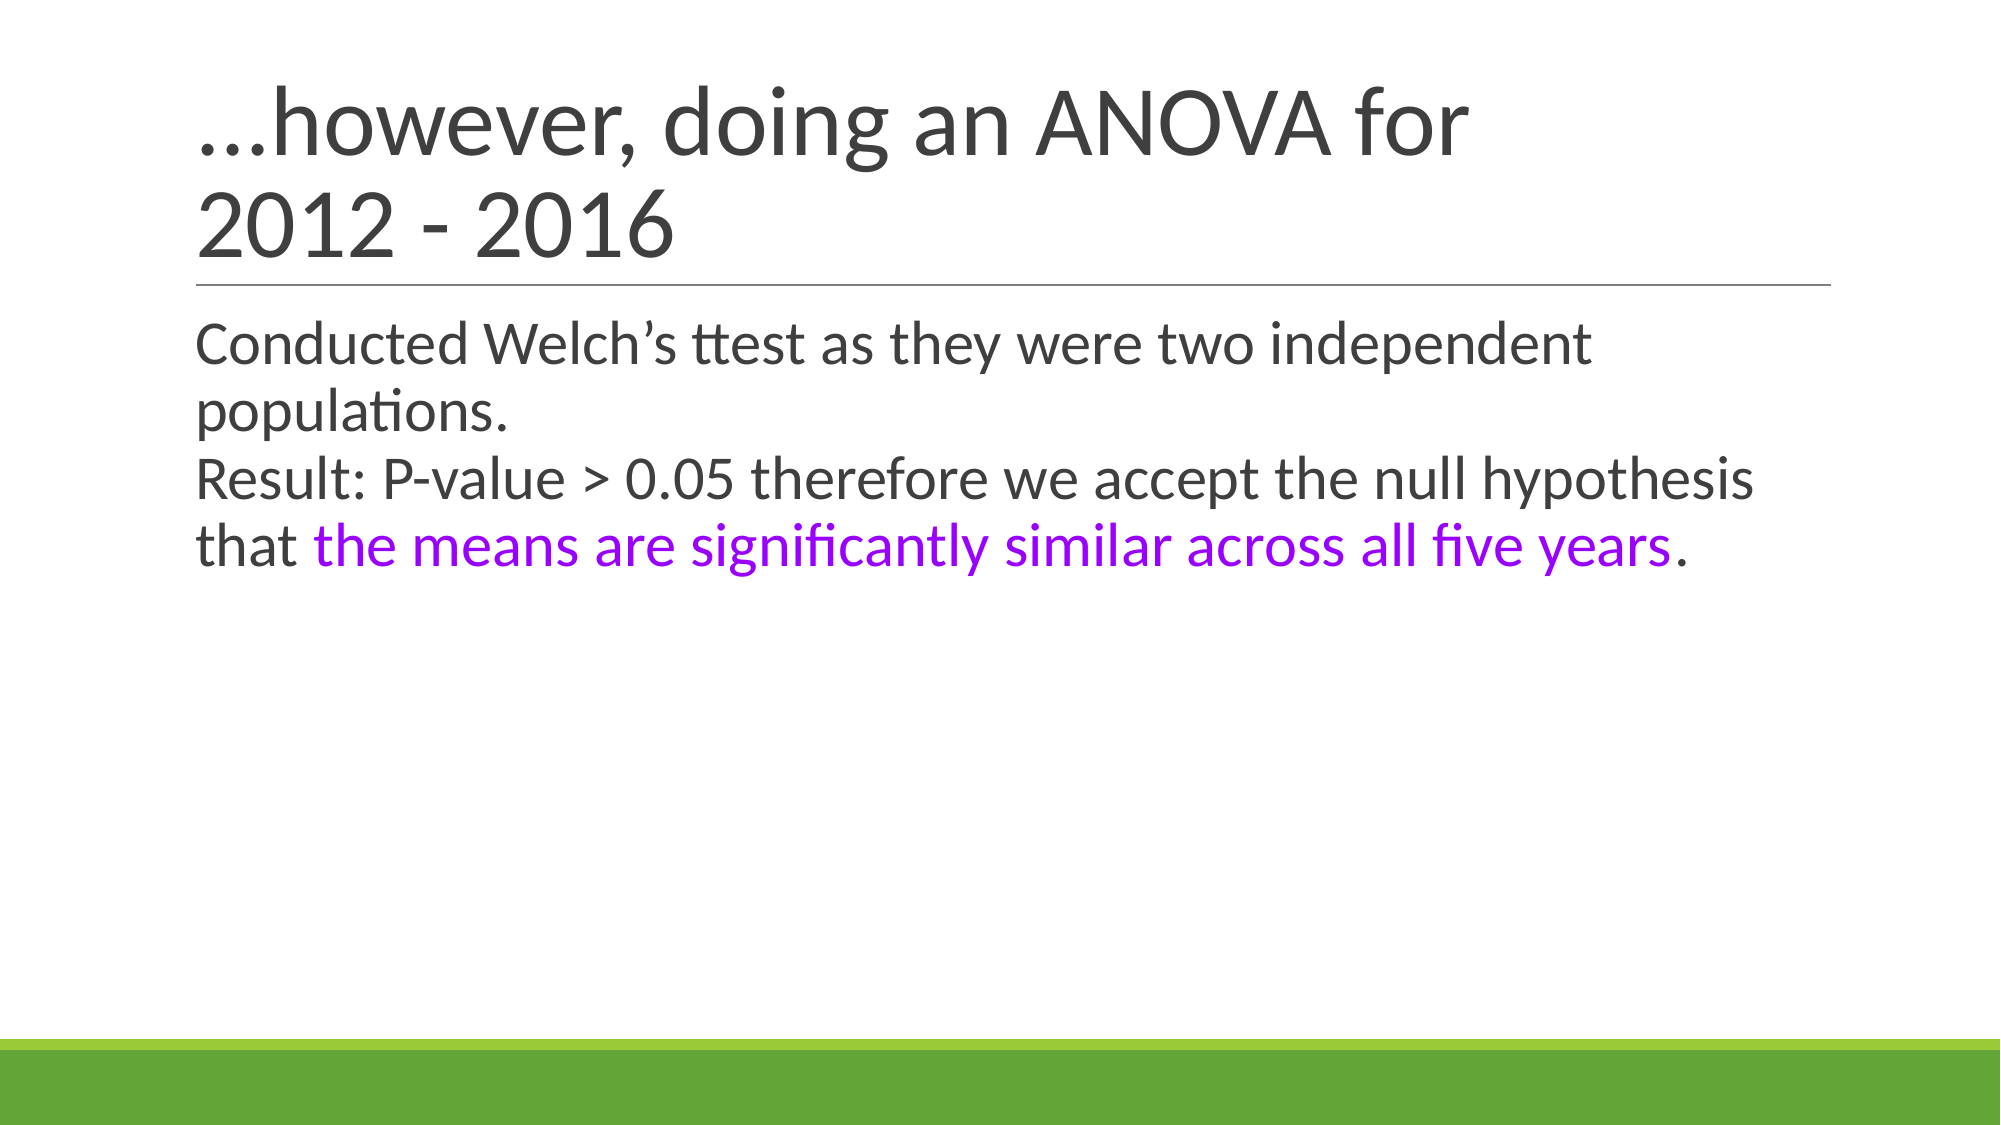

# ...however, doing an ANOVA for
2012 - 2016
Conducted Welch’s ttest as they were two independent populations.
Result: P-value > 0.05 therefore we accept the null hypothesis that the means are significantly similar across all five years.